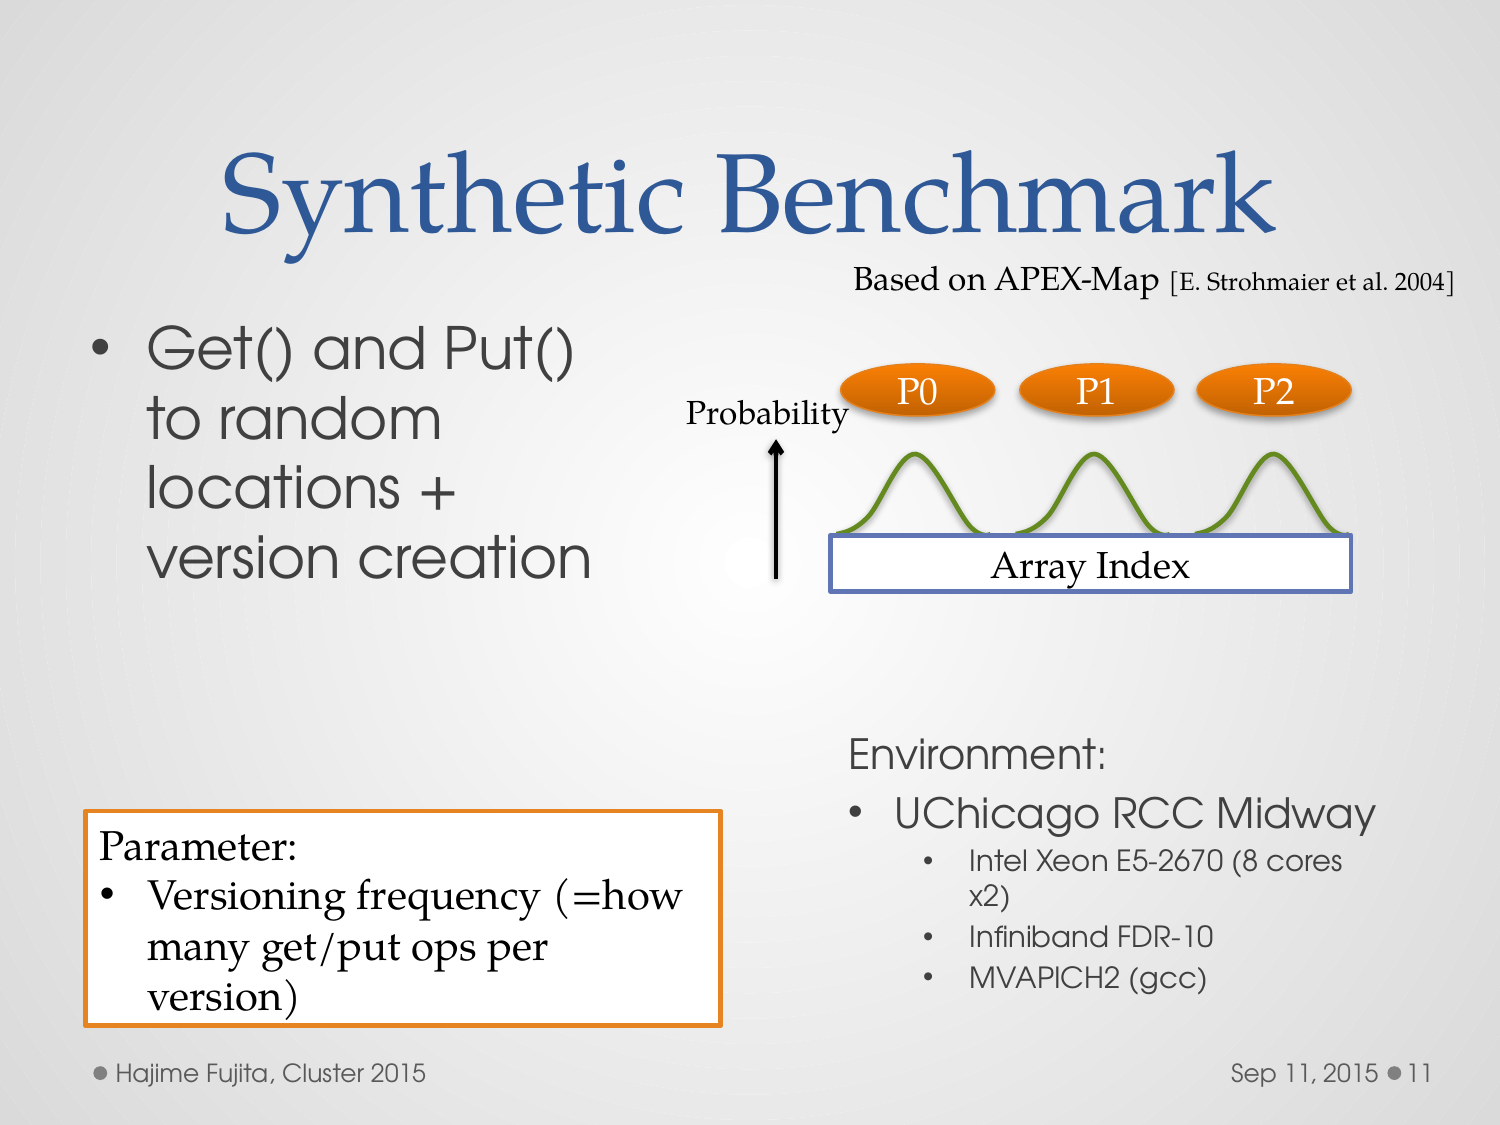

# Synthetic Benchmark
Based on APEX-Map [E. Strohmaier et al. 2004]
Get() and Put() to random locations + version creation
P0
P1
P2
Probability

Array Index
Environment:
UChicago RCC Midway
Intel Xeon E5-2670 (8 cores x2)
Infiniband FDR-10
MVAPICH2 (gcc)
Parameter:
Versioning frequency (=how many get/put ops per version)
Hajime Fujita, Cluster 2015
Sep 11, 2015
11